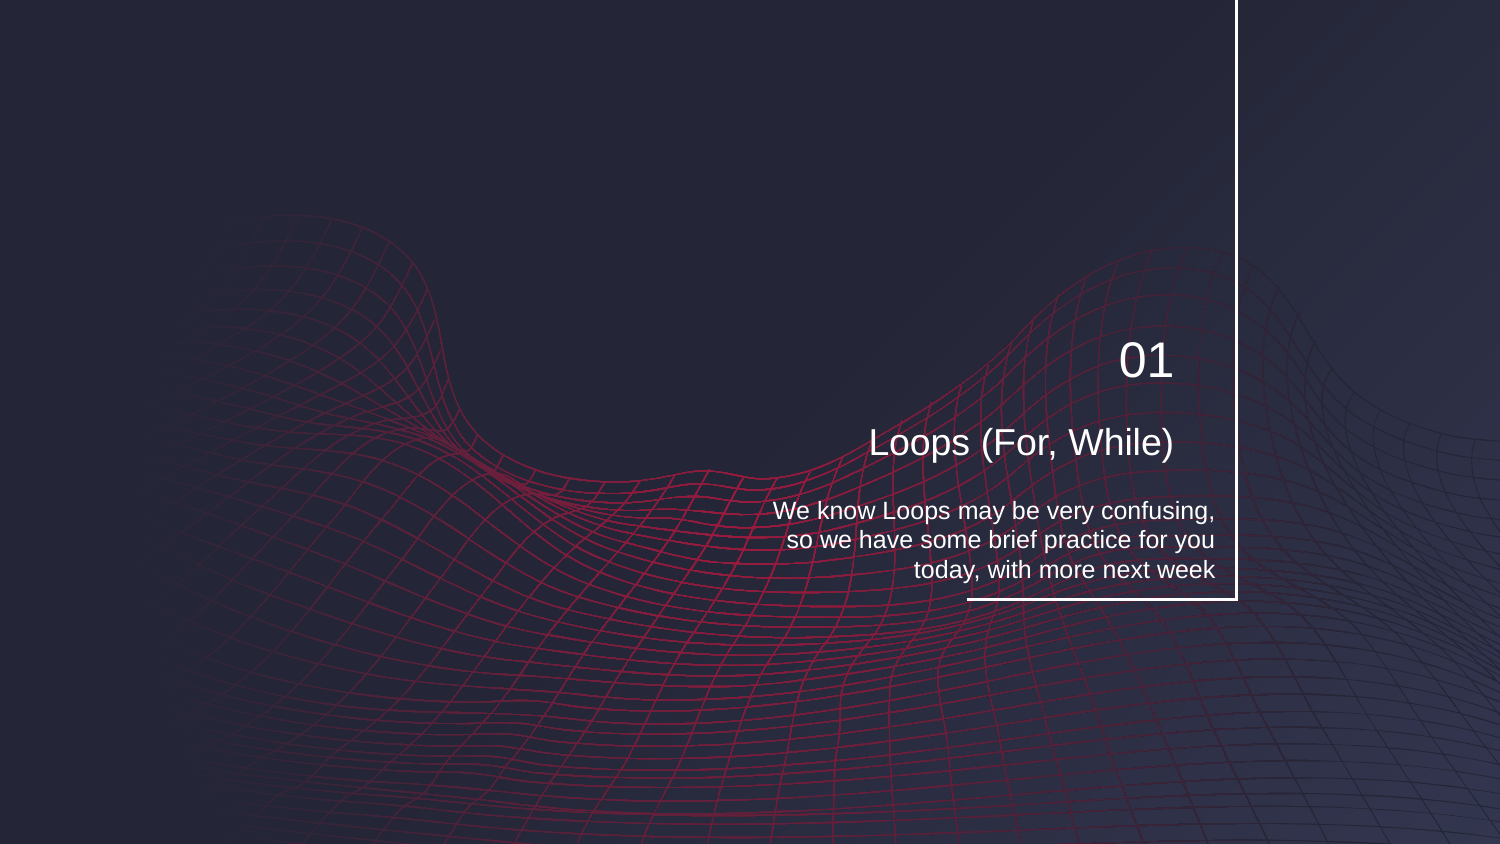

01
# Loops (For, While)
We know Loops may be very confusing, so we have some brief practice for you today, with more next week